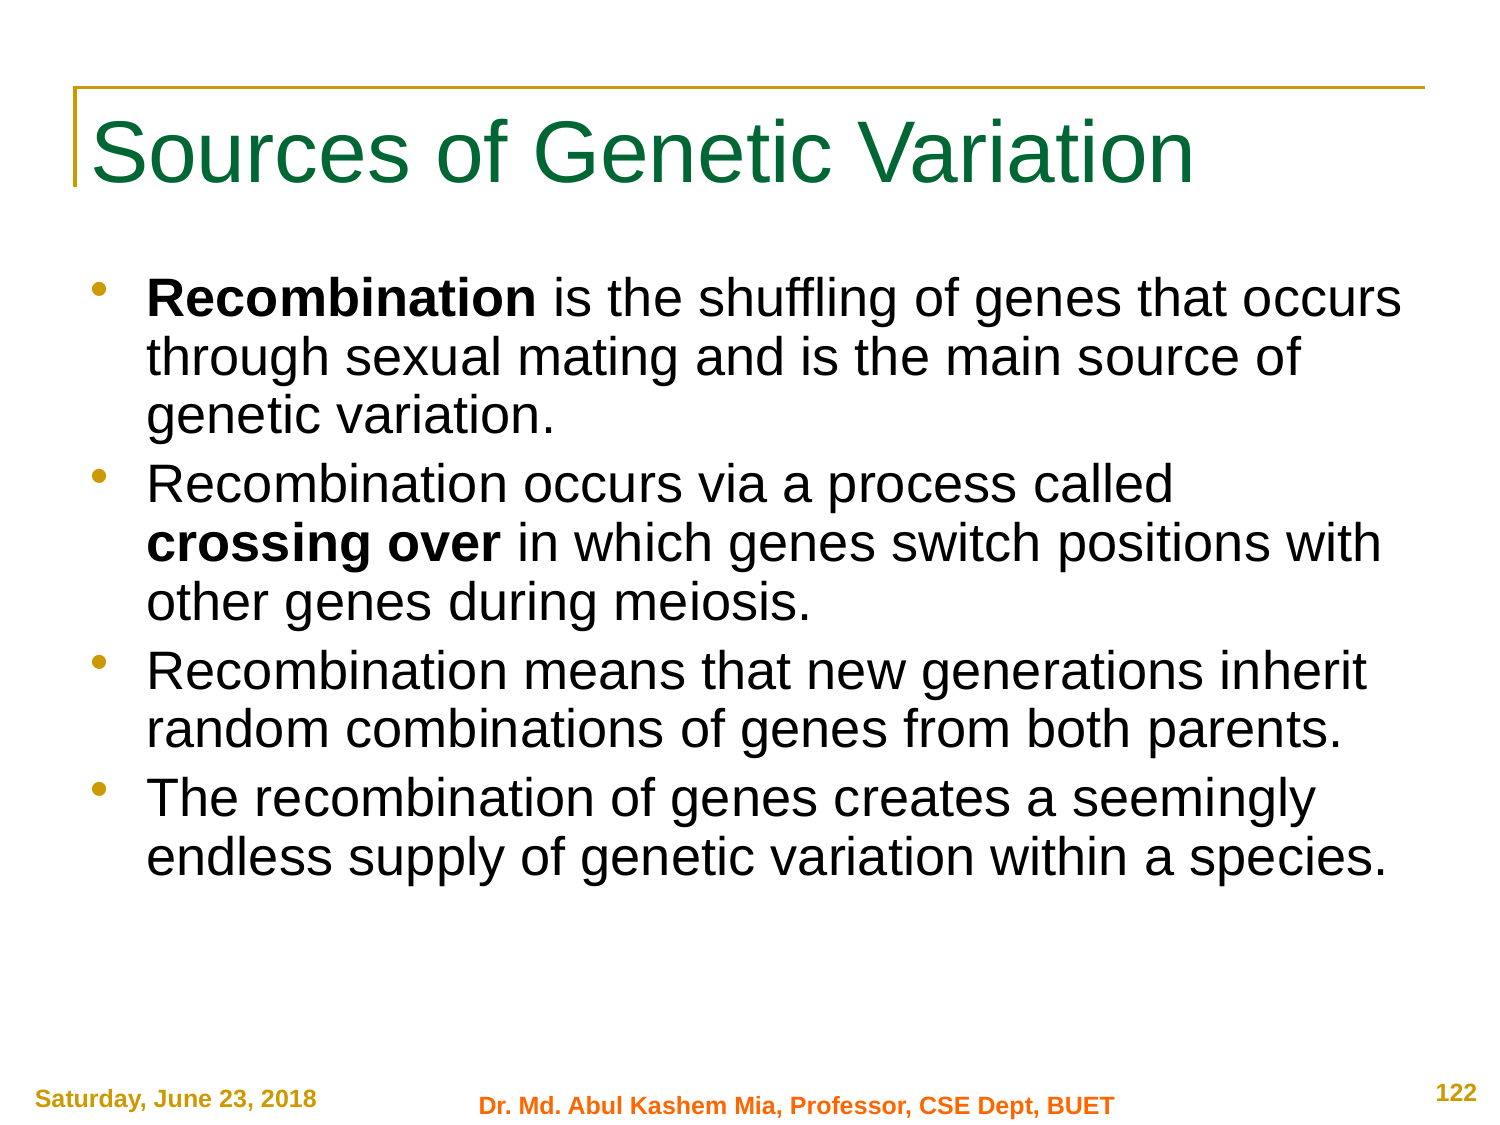

# Sources of Genetic Variation
Recombination is the shuffling of genes that occurs through sexual mating and is the main source of genetic variation.
Recombination occurs via a process called crossing over in which genes switch positions with other genes during meiosis.
Recombination means that new generations inherit random combinations of genes from both parents.
The recombination of genes creates a seemingly endless supply of genetic variation within a species.